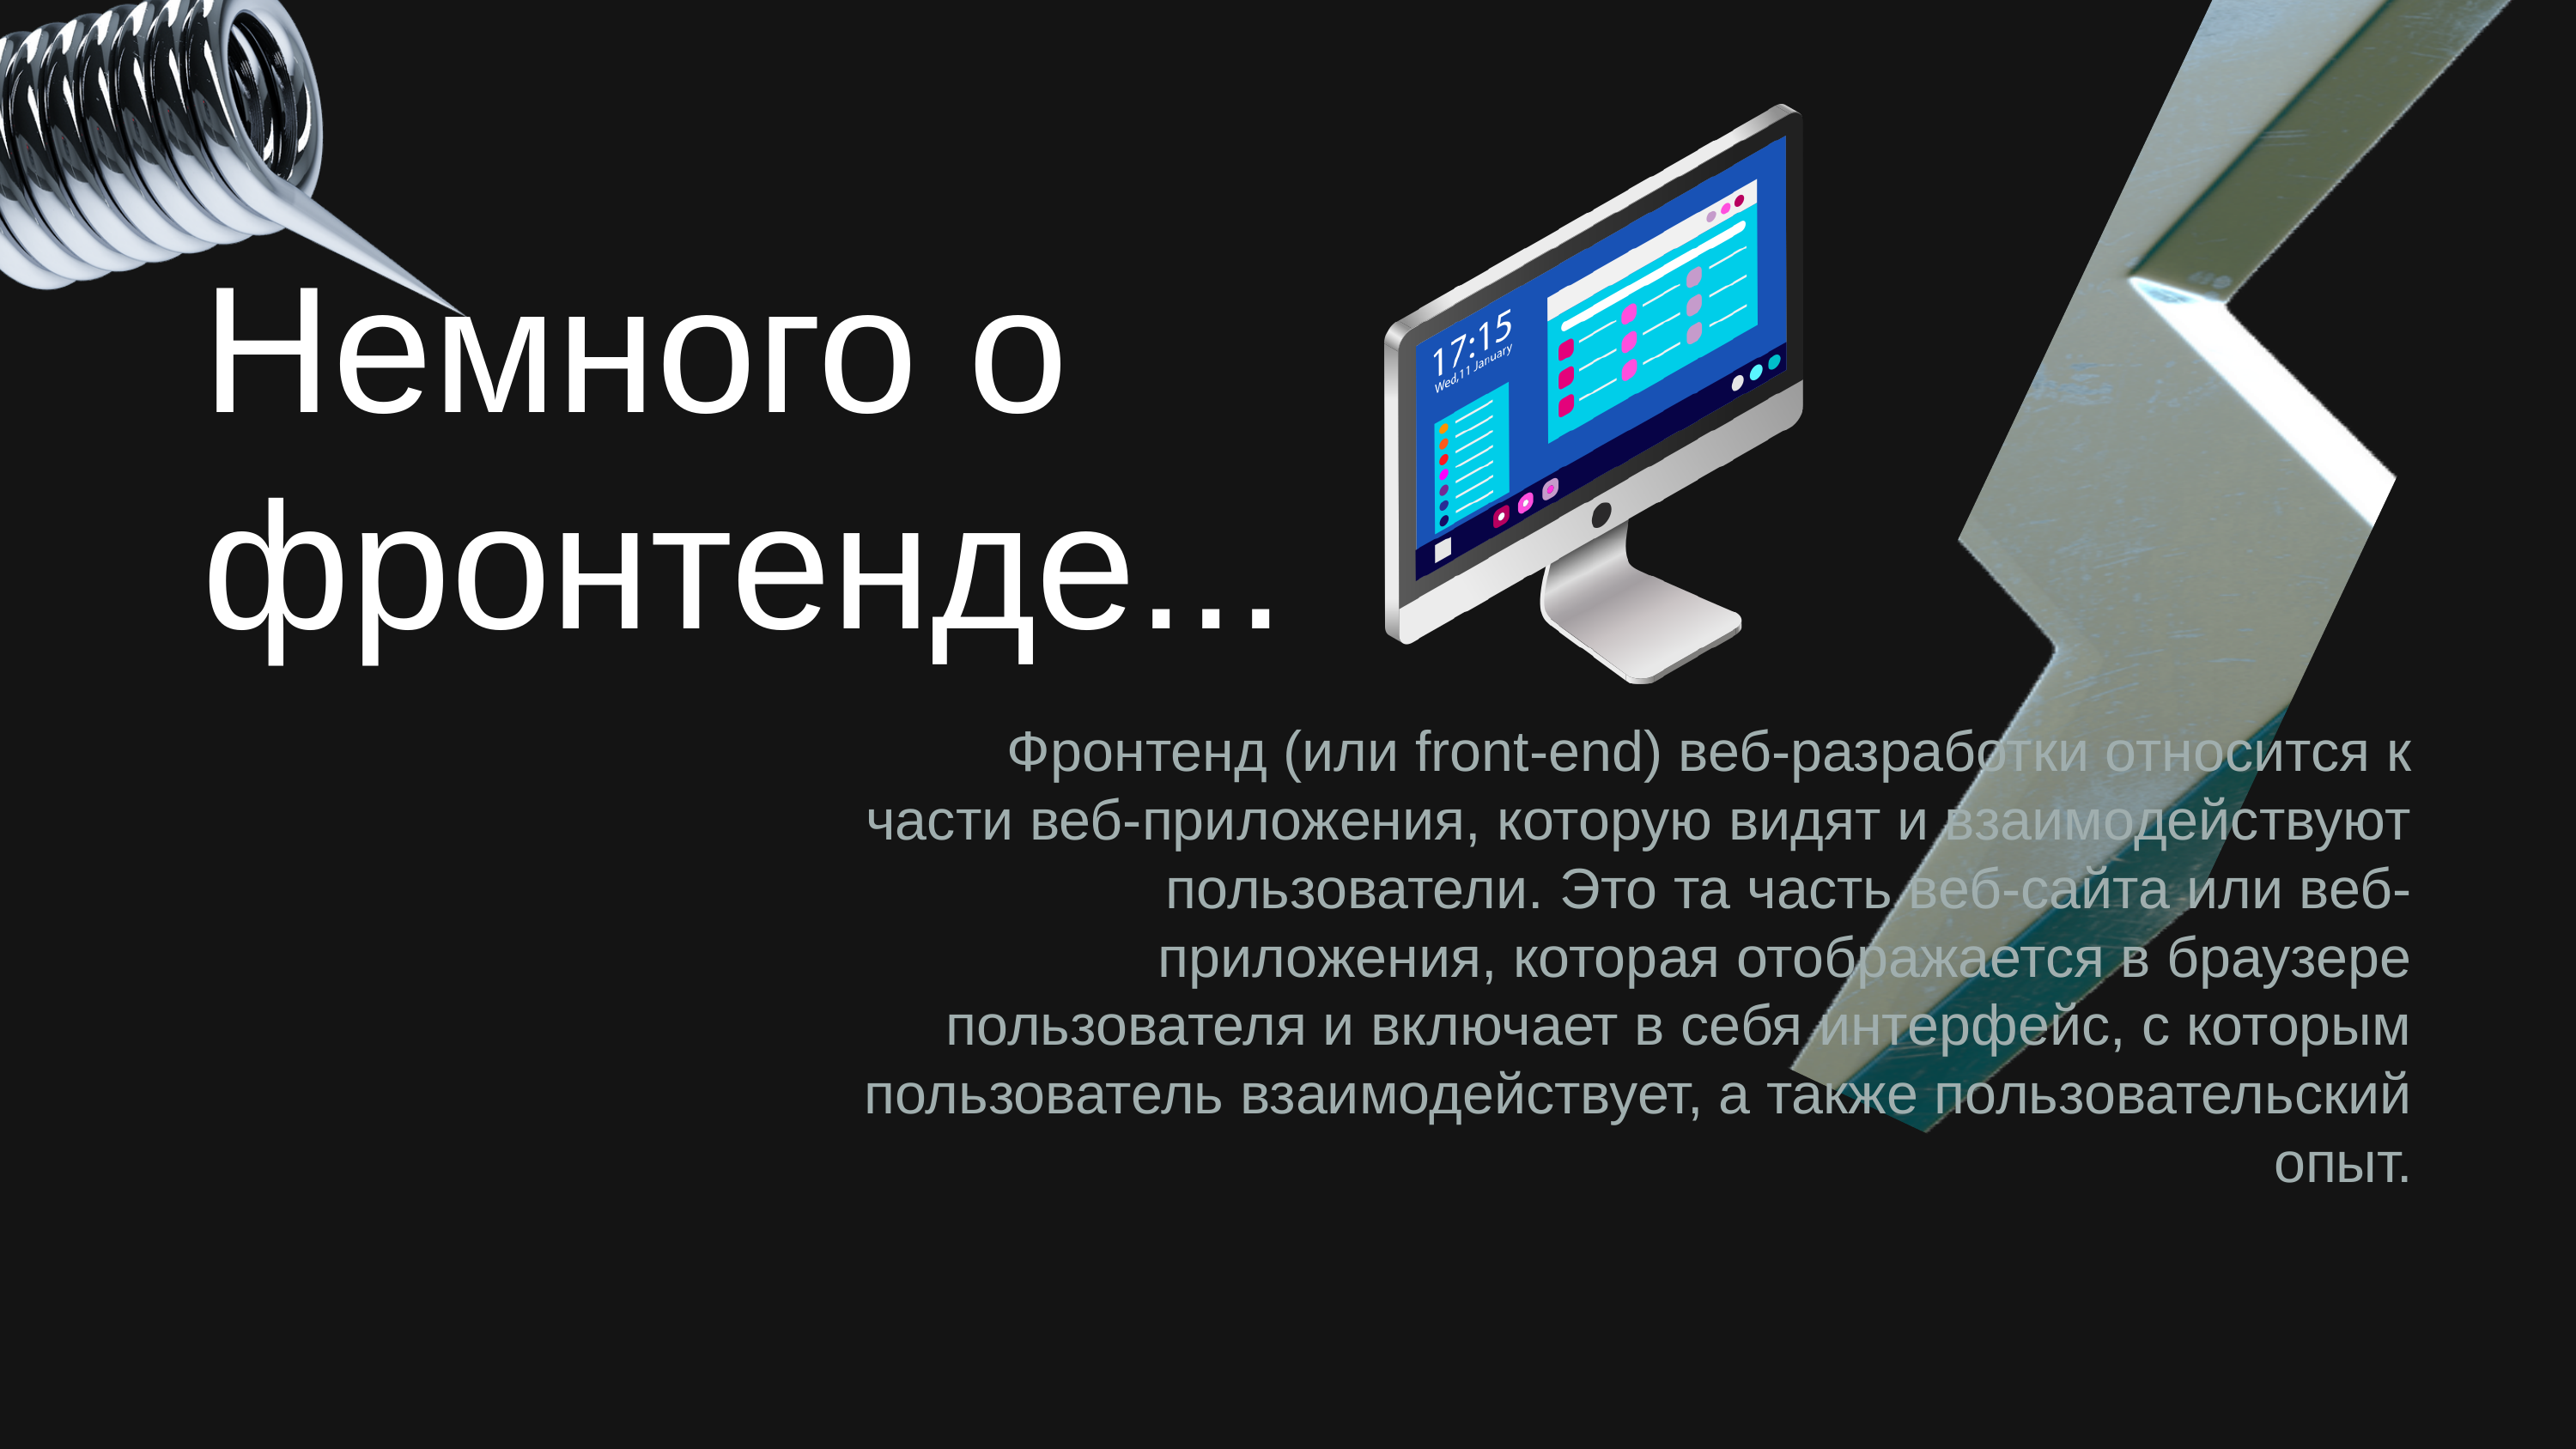

Немного о фронтенде...
Фронтенд (или front-end) веб-разработки относится к части веб-приложения, которую видят и взаимодействуют пользователи. Это та часть веб-сайта или веб-приложения, которая отображается в браузере пользователя и включает в себя интерфейс, с которым пользователь взаимодействует, а также пользовательский опыт.